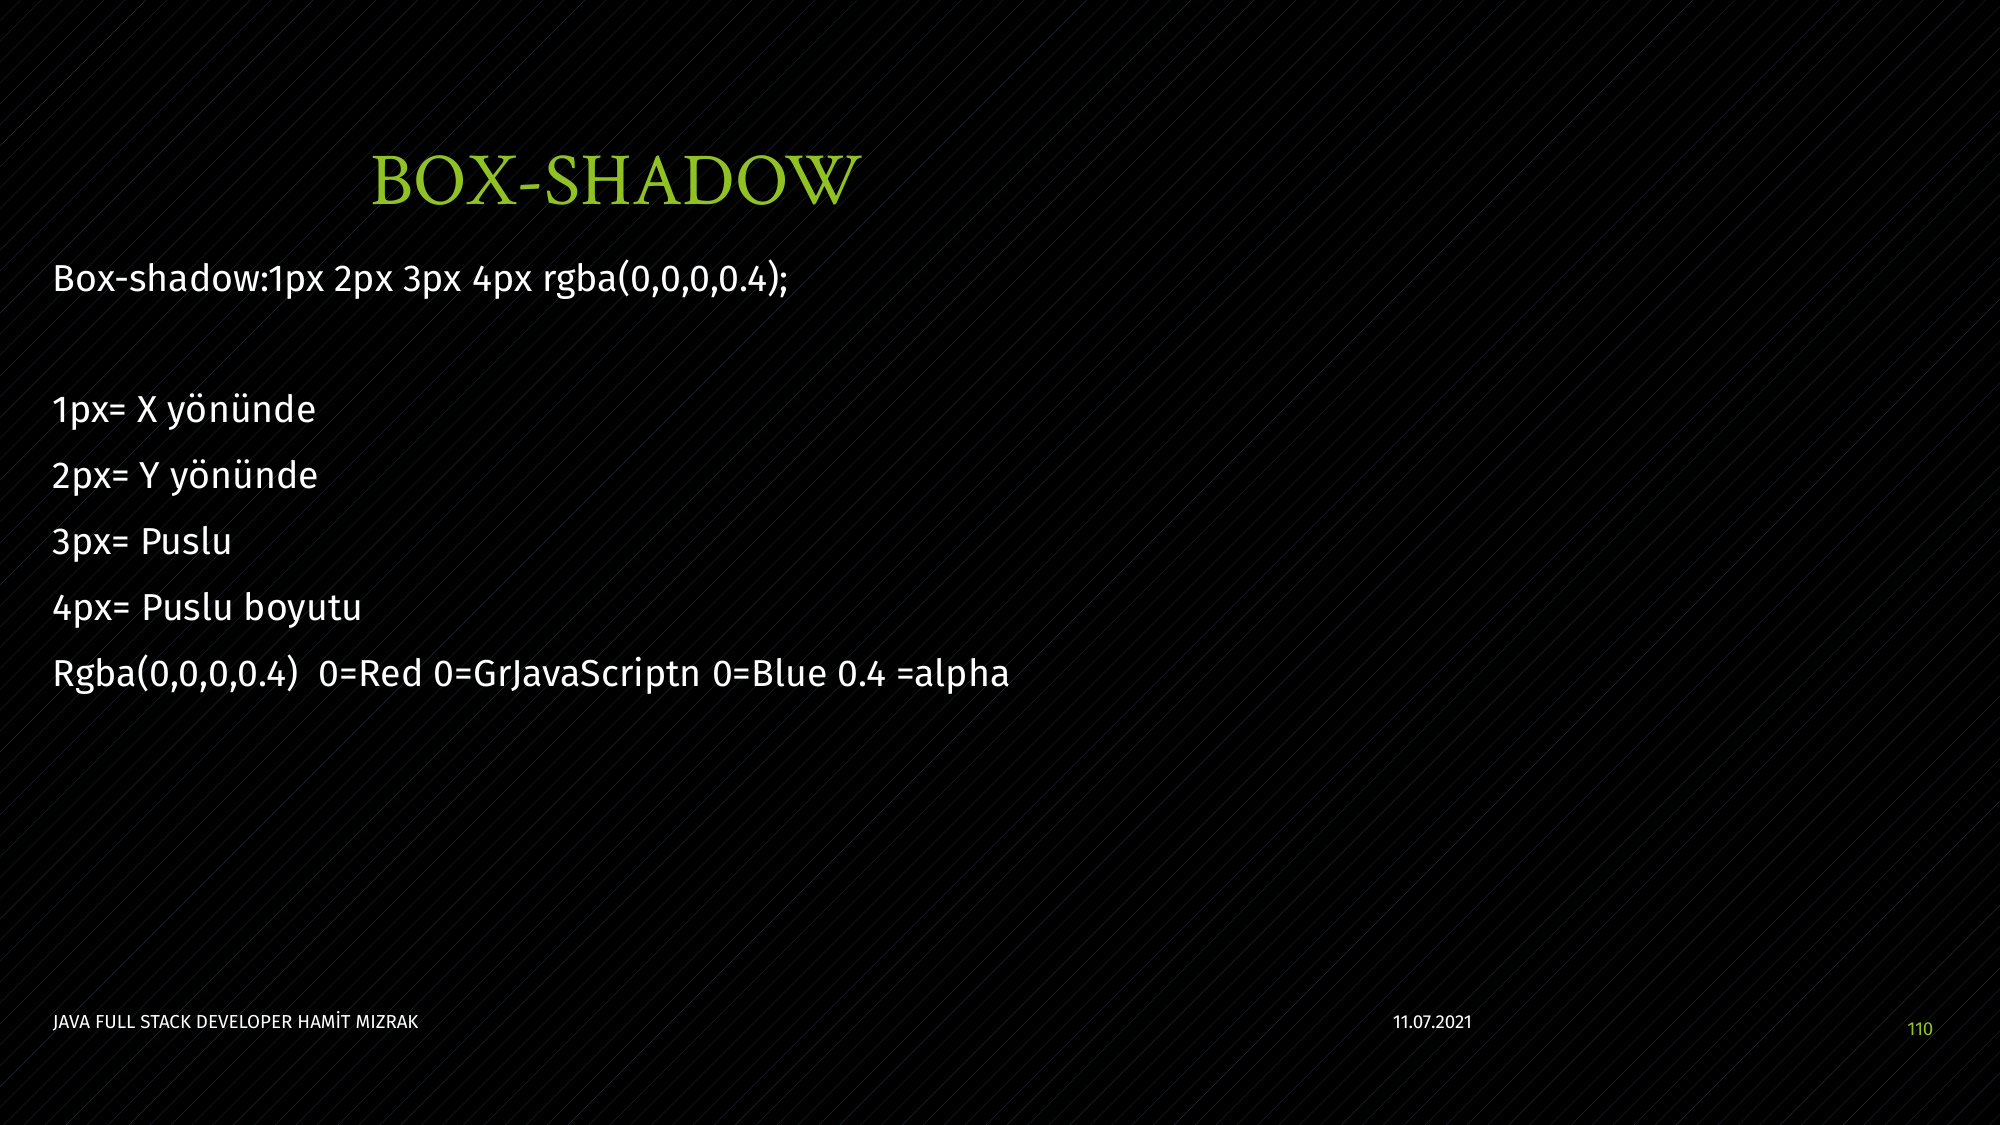

# BOX-SHADOW
Box-shadow:1px 2px 3px 4px rgba(0,0,0,0.4);

1px= X yönünde
2px= Y yönünde
3px= Puslu
4px= Puslu boyutu
Rgba(0,0,0,0.4)  0=Red 0=GrJavaScriptn 0=Blue 0.4 =alpha
JAVA FULL STACK DEVELOPER HAMİT MIZRAK
11.07.2021
110